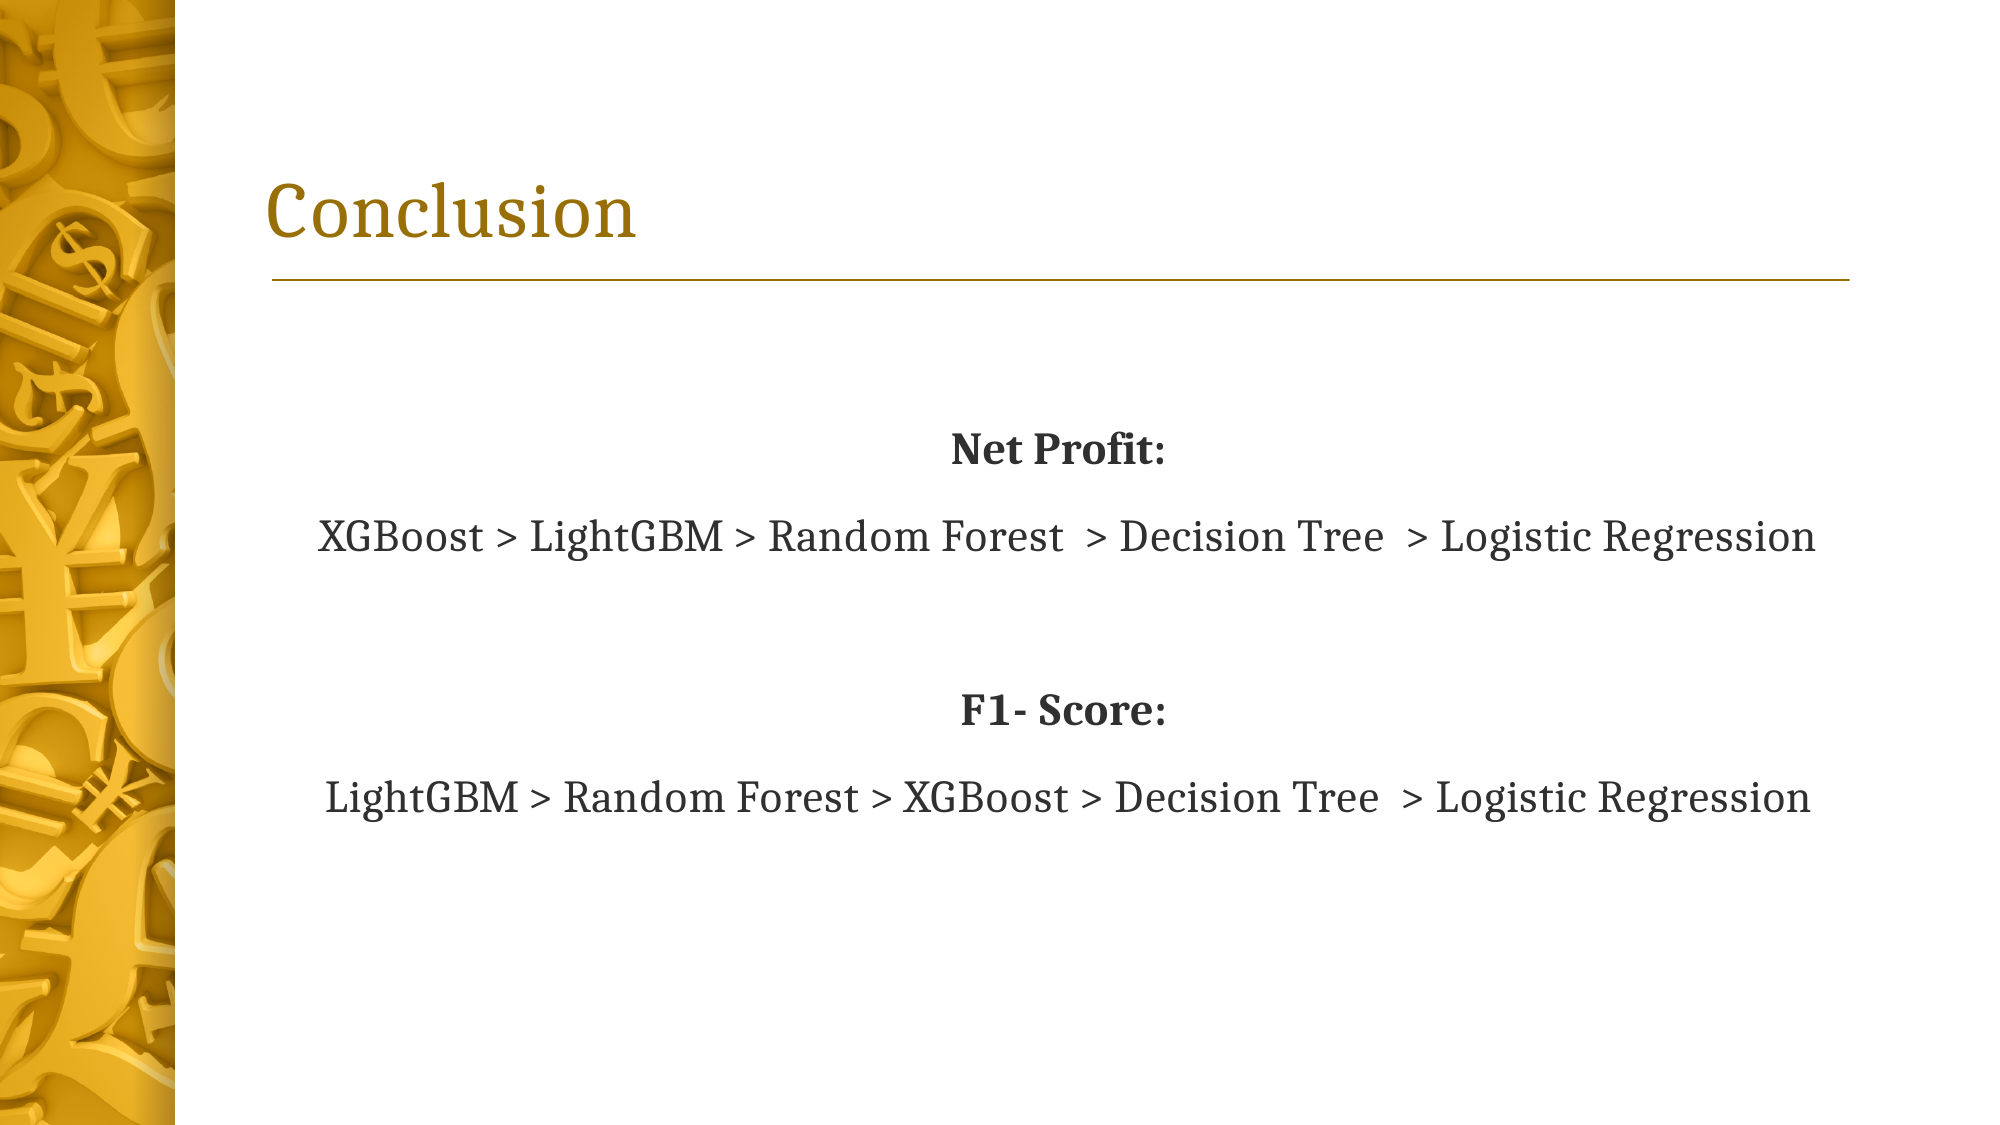

# Conclusion

Net Profit:
XGBoost > LightGBM > Random Forest  > Decision Tree  > Logistic Regression

F1- Score:
LightGBM > Random Forest > XGBoost > Decision Tree  > Logistic Regression